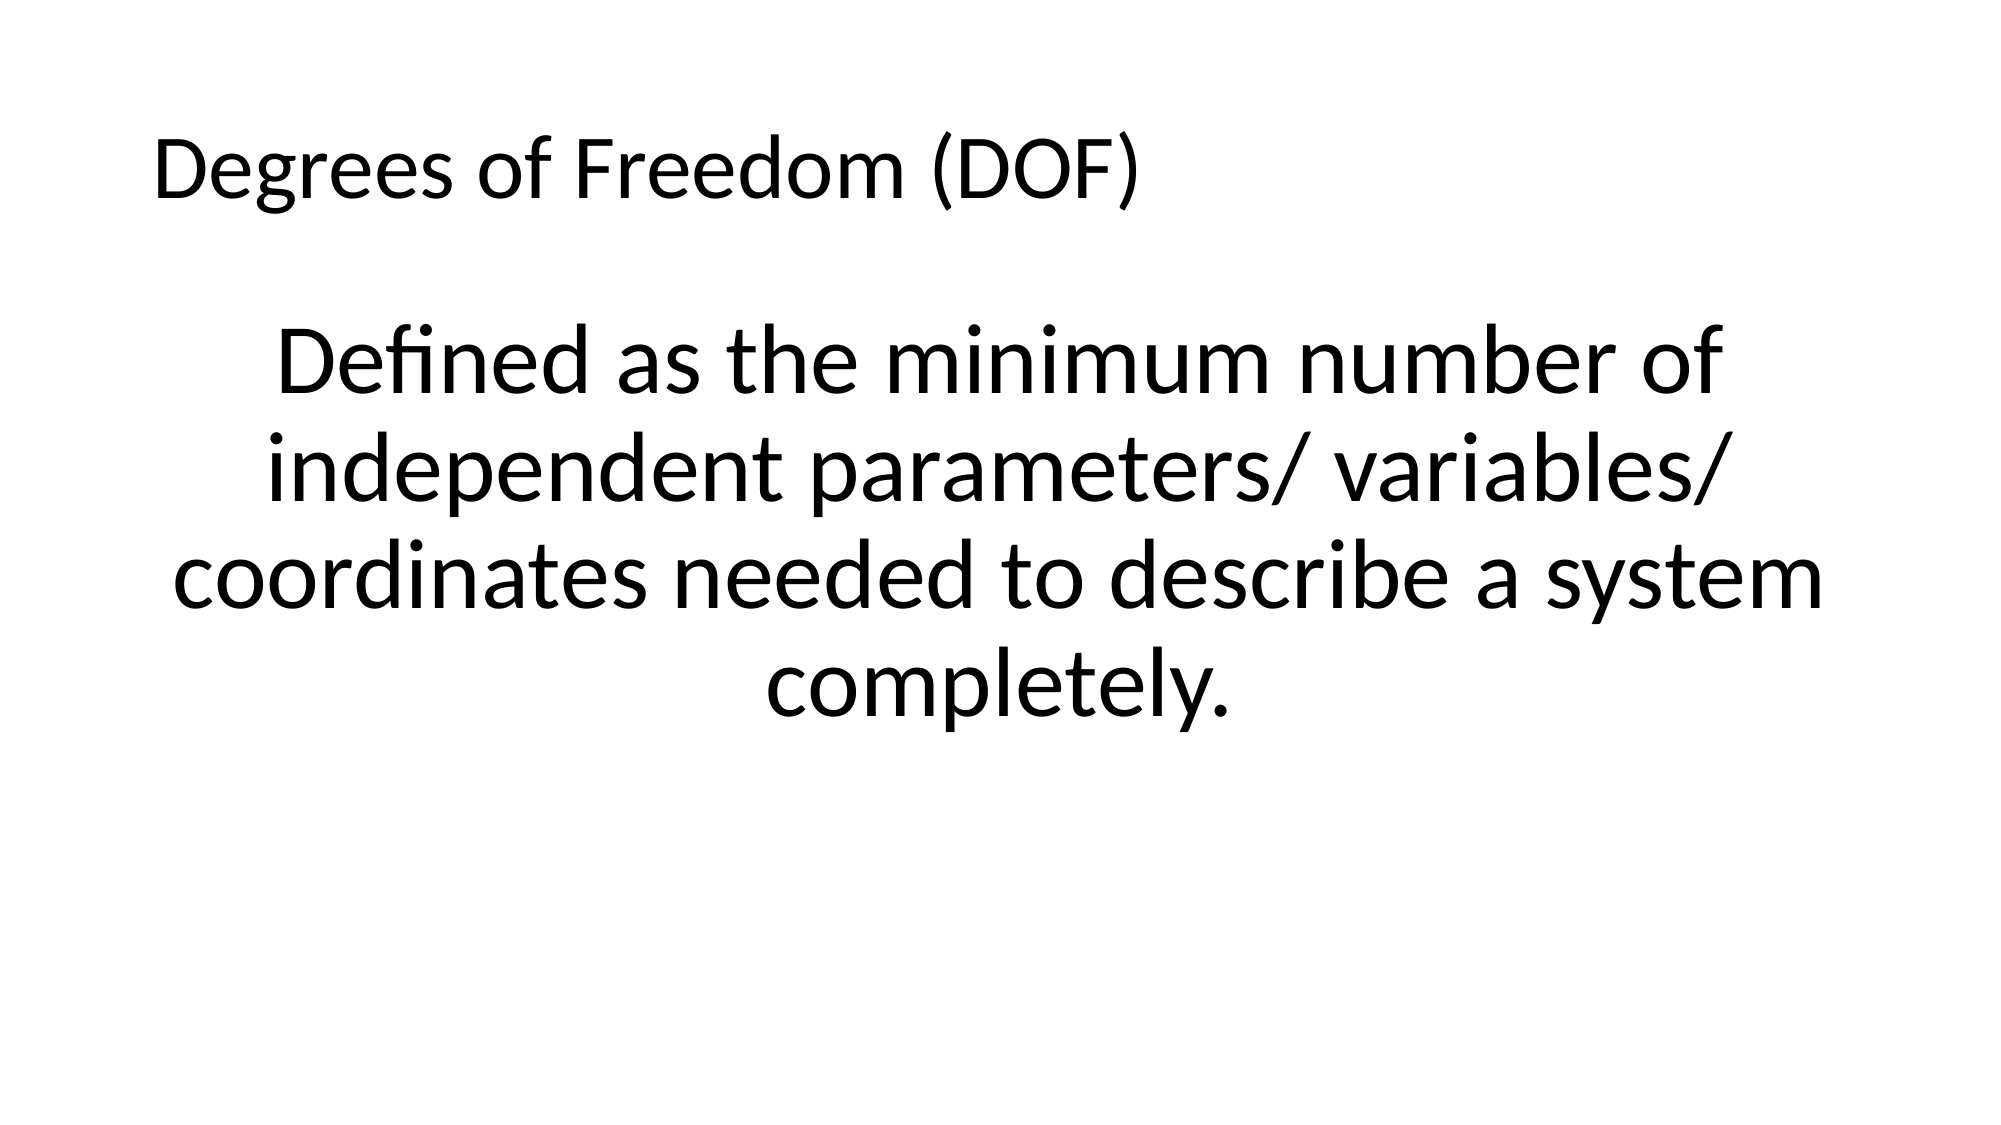

# Degrees of Freedom (DOF)
Defined as the minimum number of independent parameters/ variables/ coordinates needed to describe a system completely.